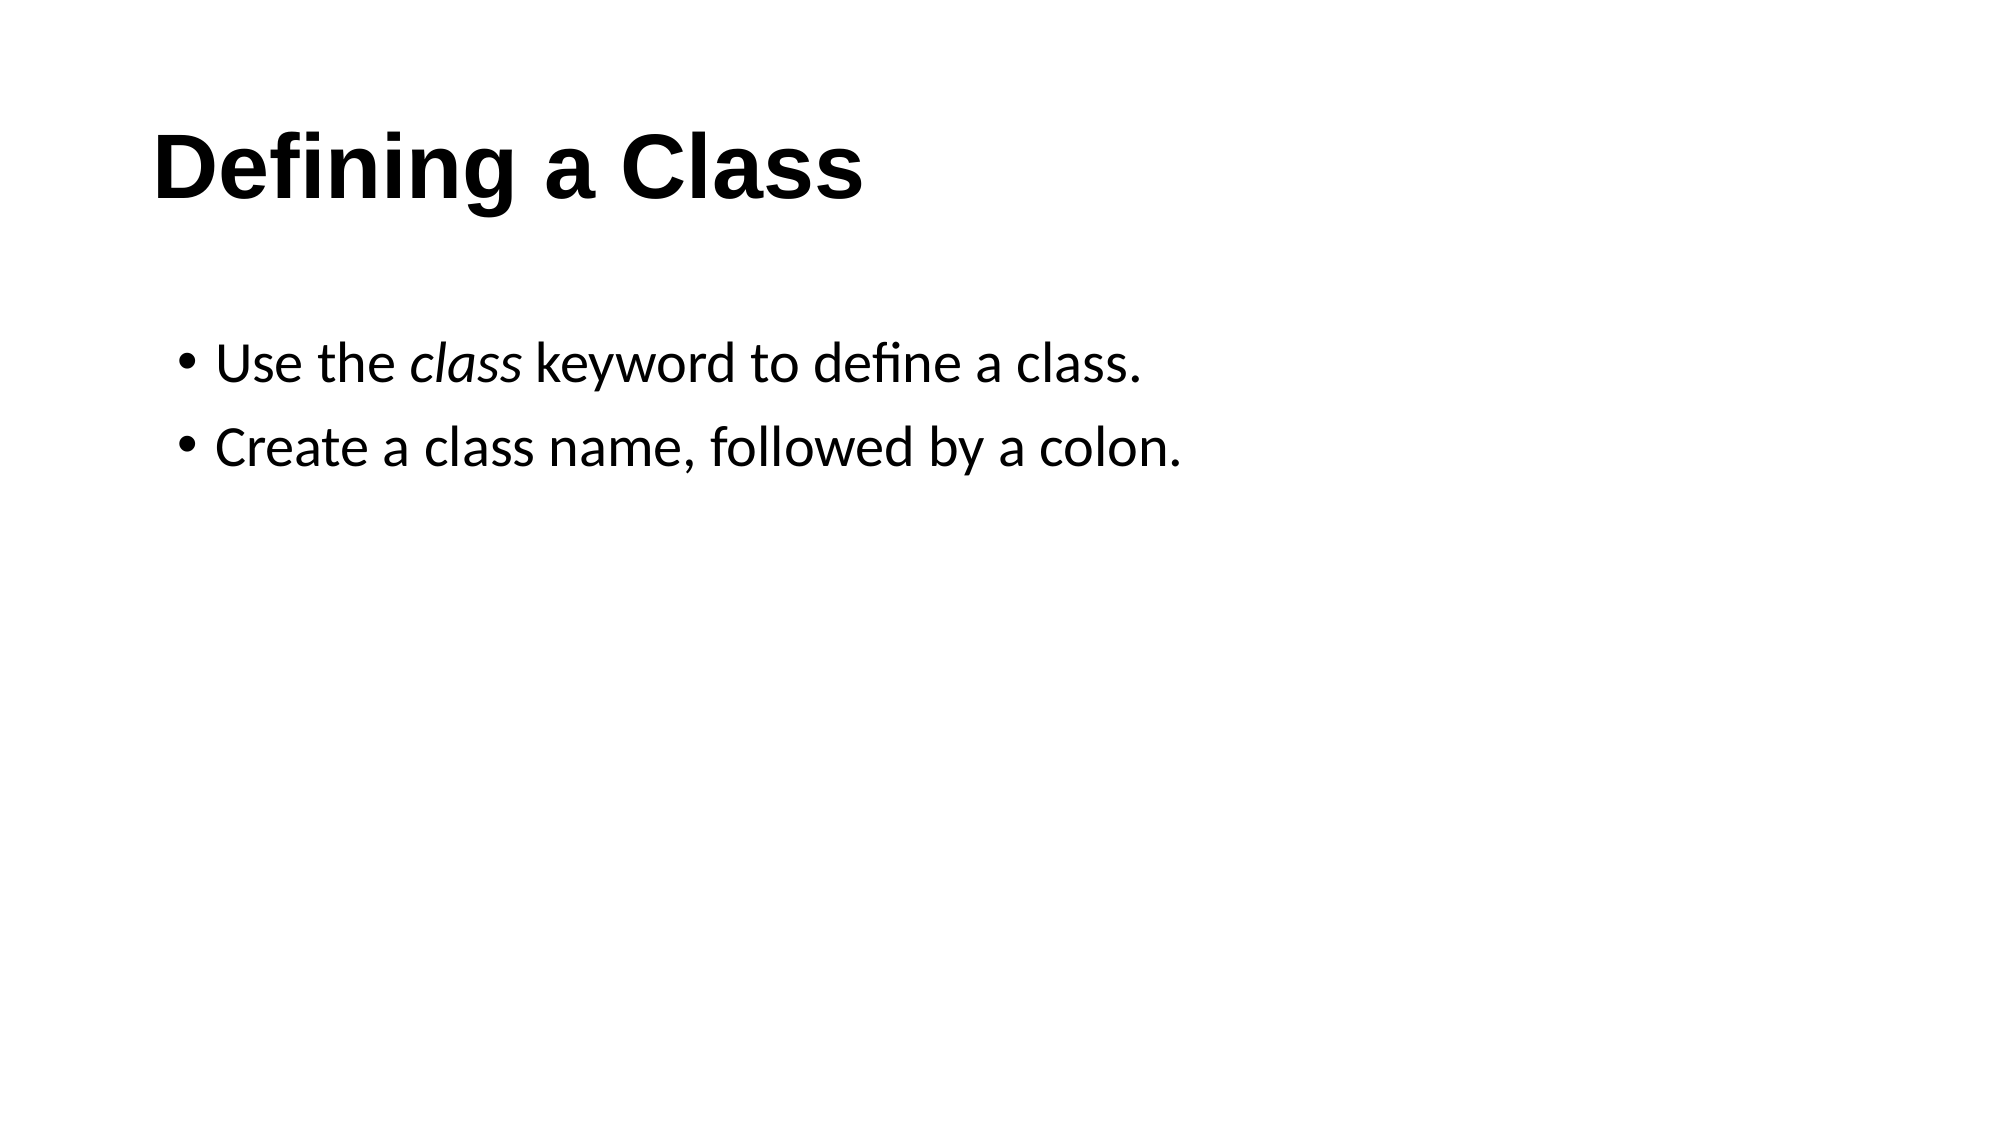

# Defining a Class
Use the class keyword to define a class.
Create a class name, followed by a colon.